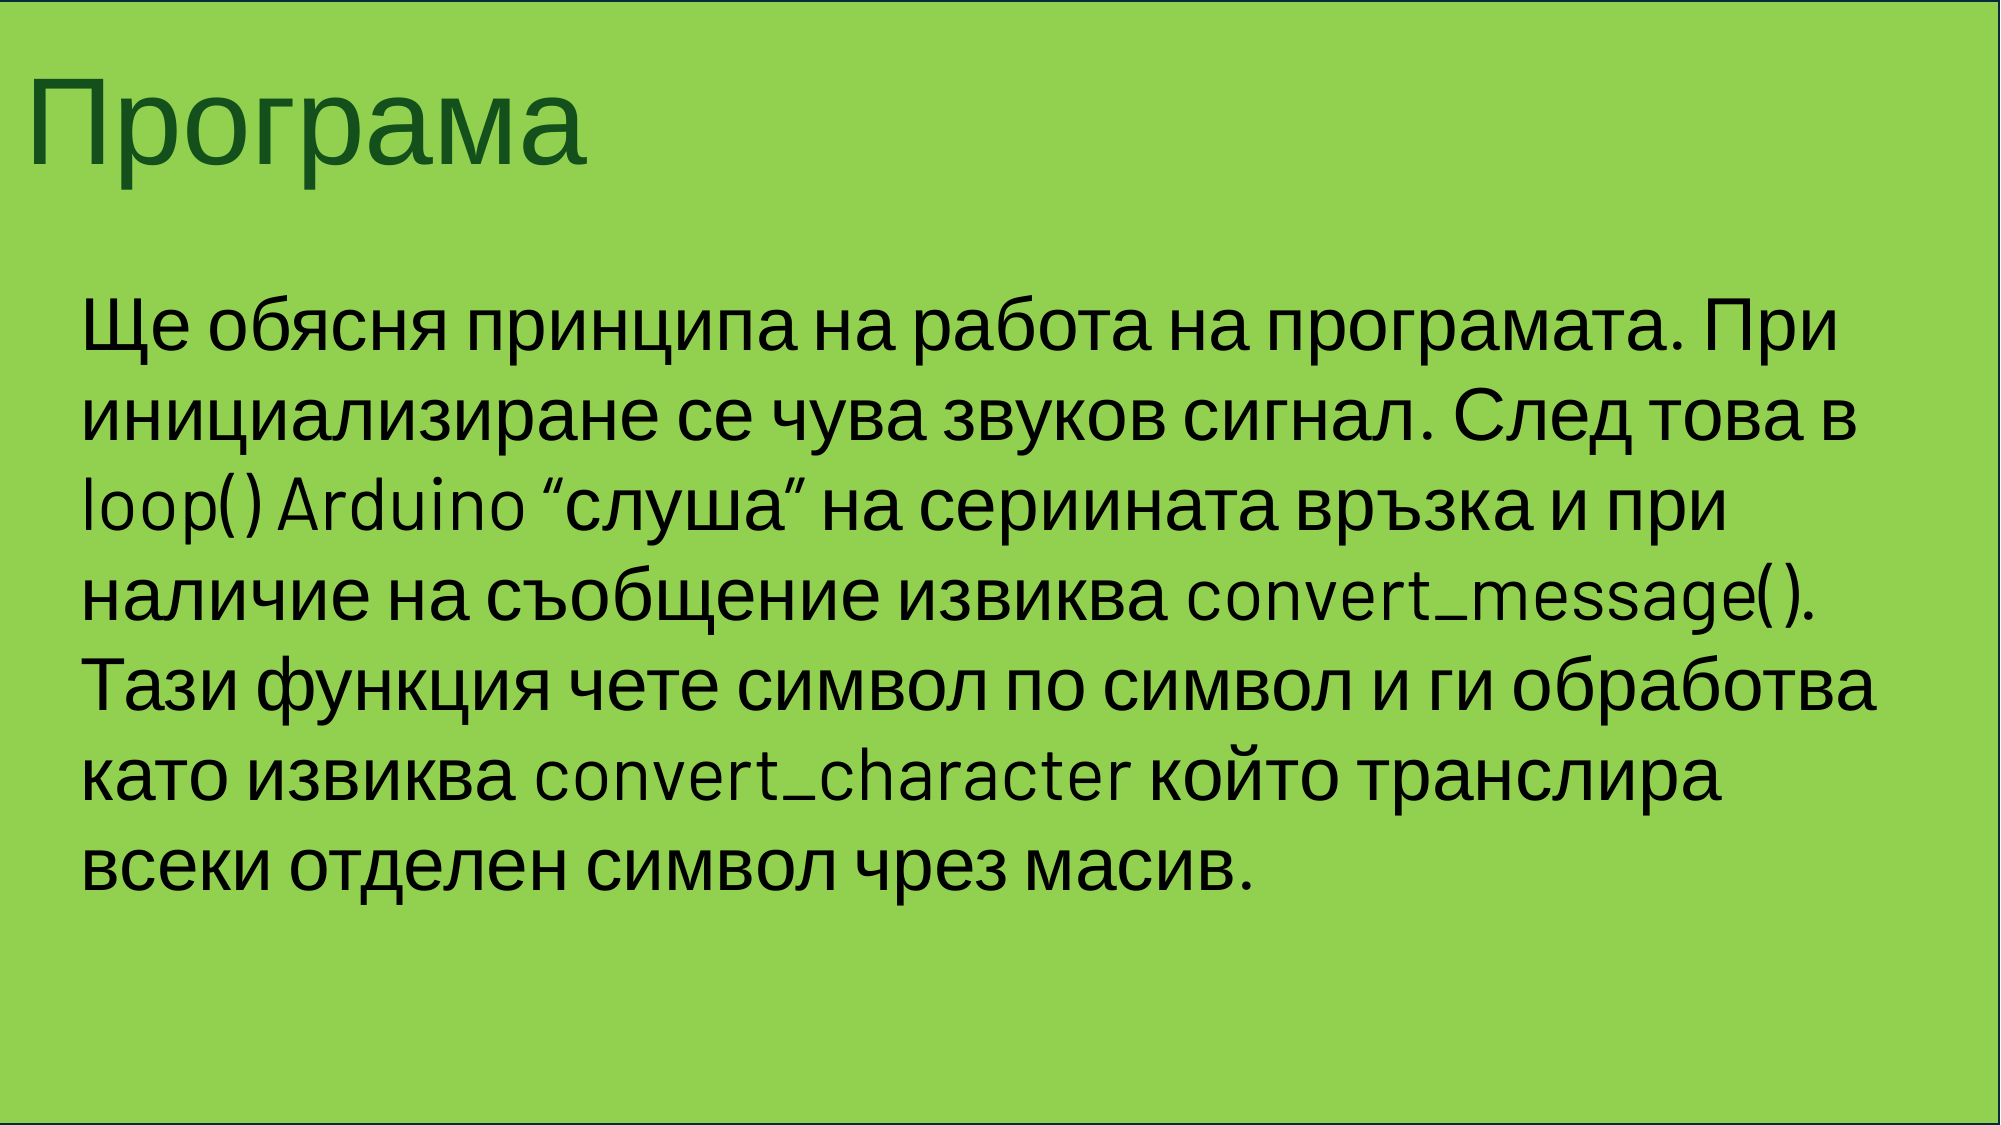

# Програма
Ще обясня принципа на работа на програмата. При инициализиране се чува звуков сигнал. След това в loop() Arduino “слуша” на сериината връзка и при наличие на съобщение извиква convert_message().
Тази функция чете символ по символ и ги обработва като извиква convert_character който транслира всеки отделен символ чрез масив.